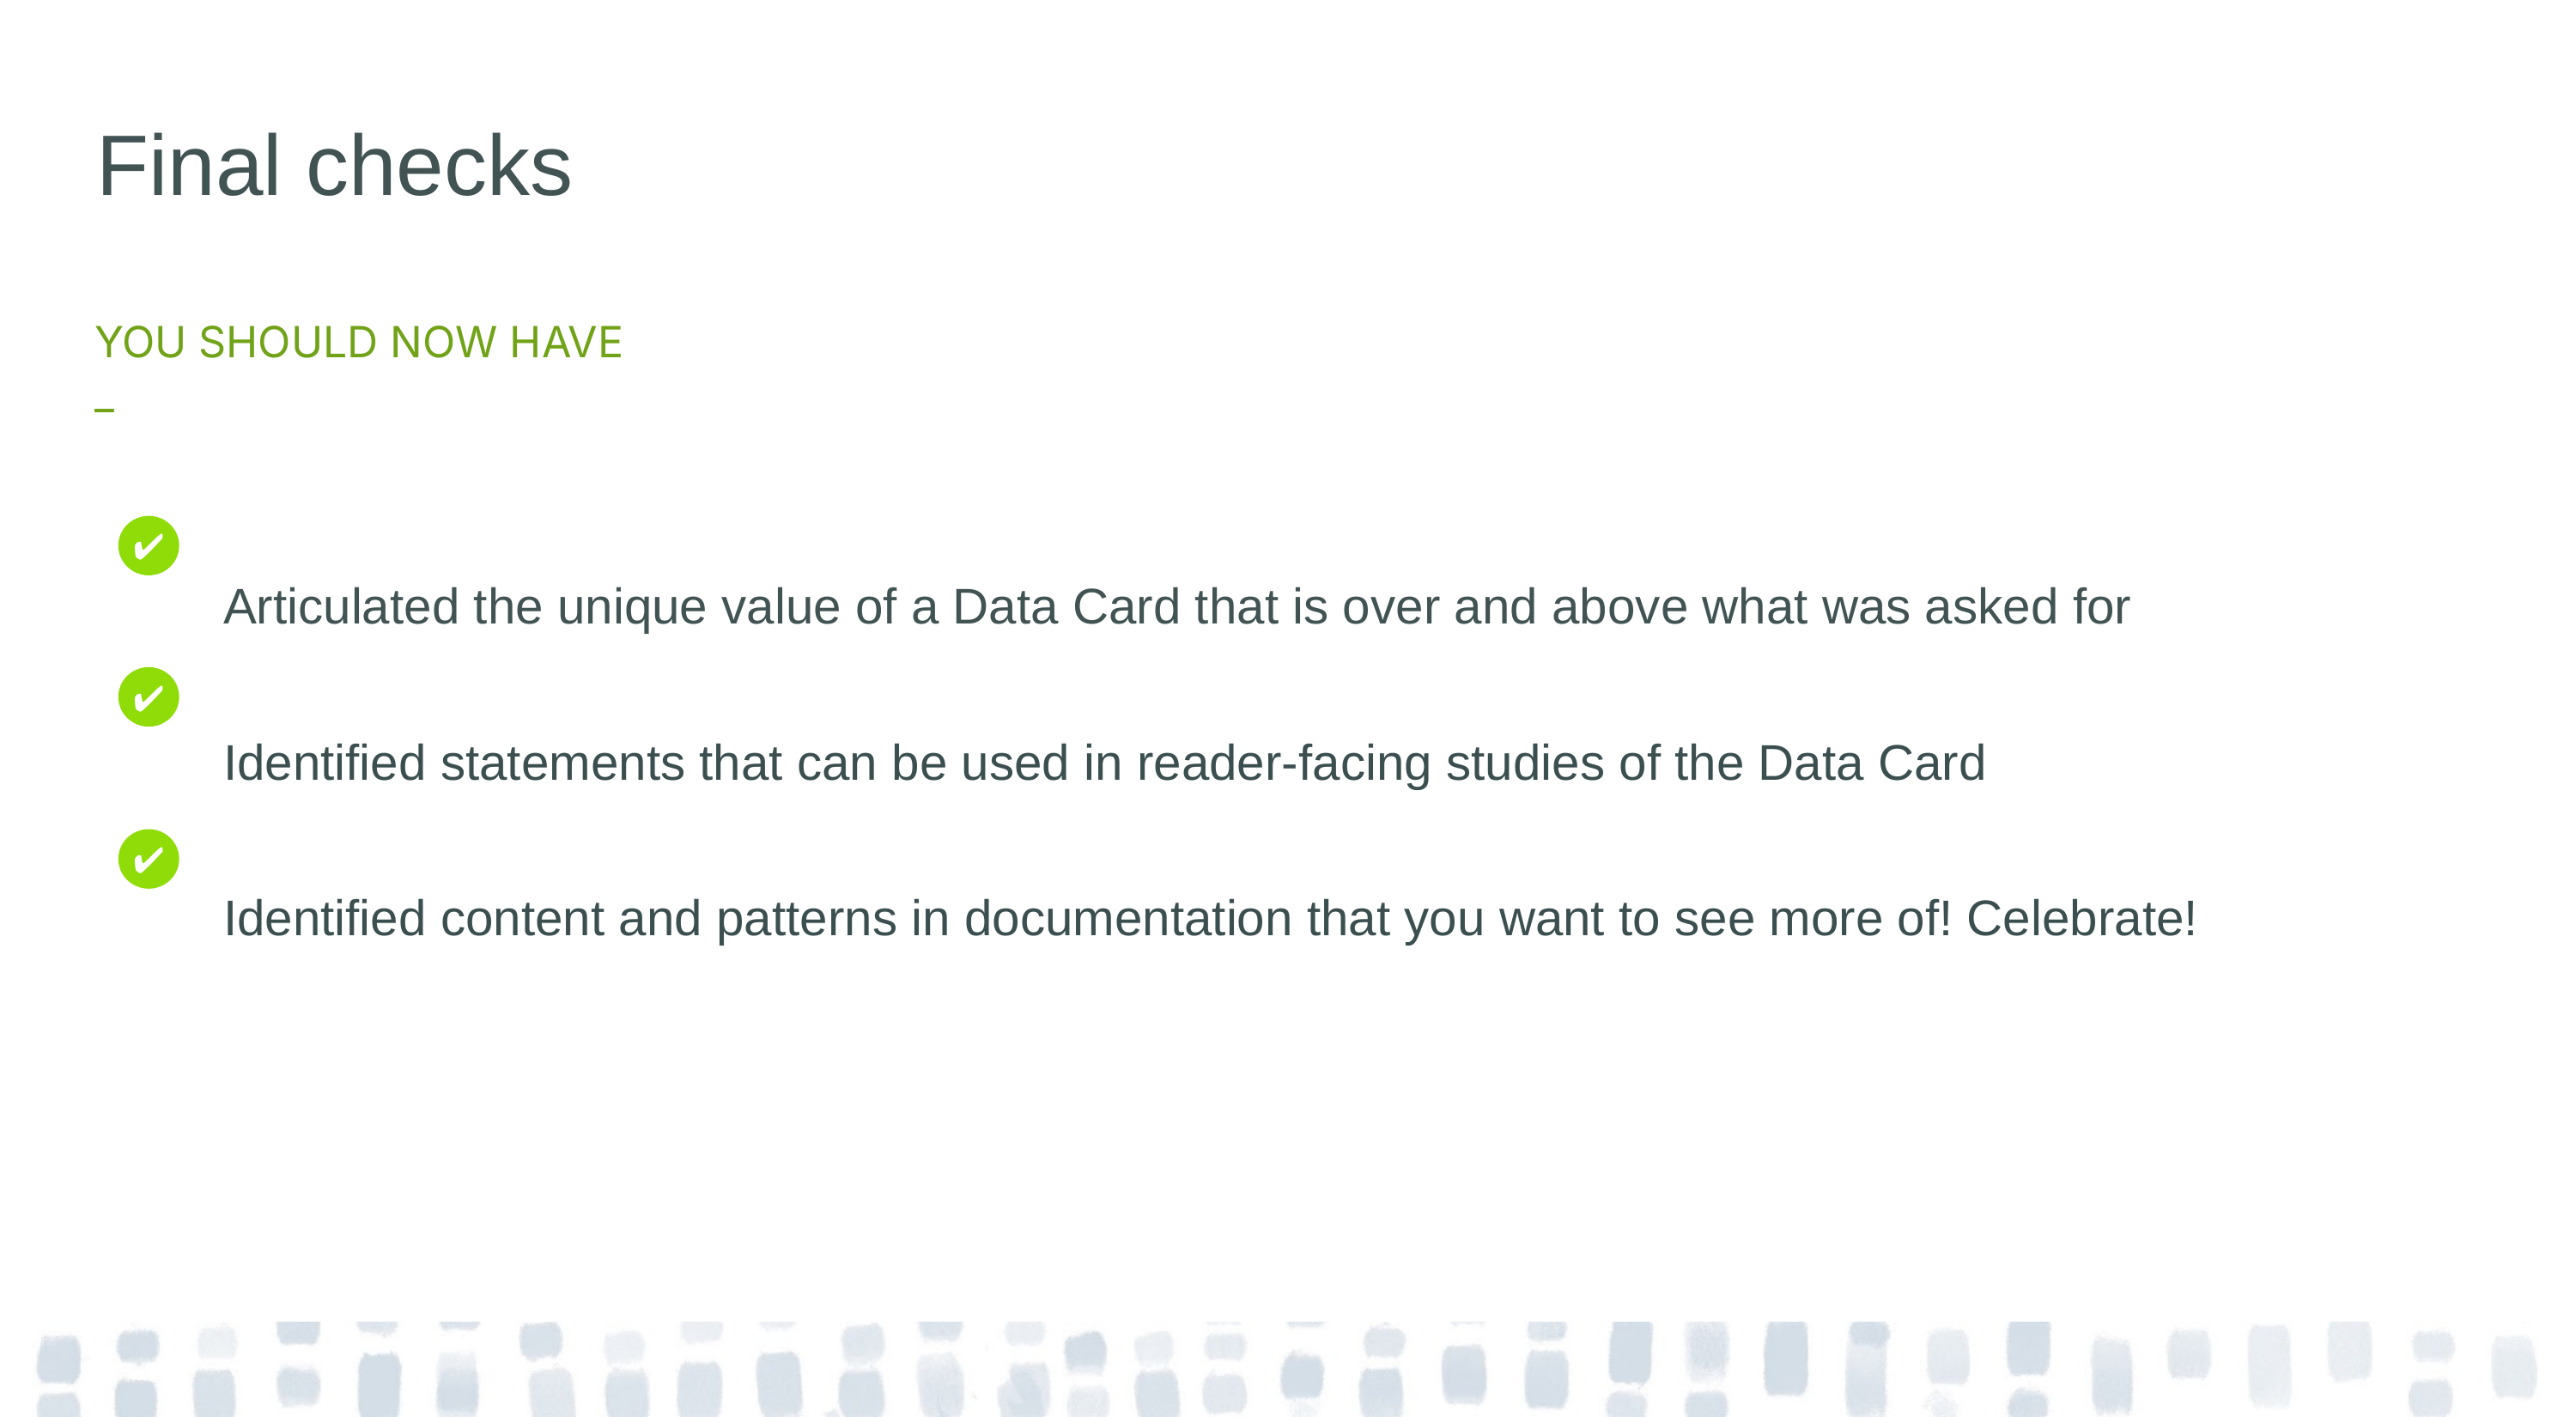

# Final checks
YOU SHOULD NOW HAVE
_

Articulated the unique value of a Data Card that is over and above what was asked for
Identified statements that can be used in reader-facing studies of the Data Card
Identified content and patterns in documentation that you want to see more of! Celebrate!
✔
✔
✔